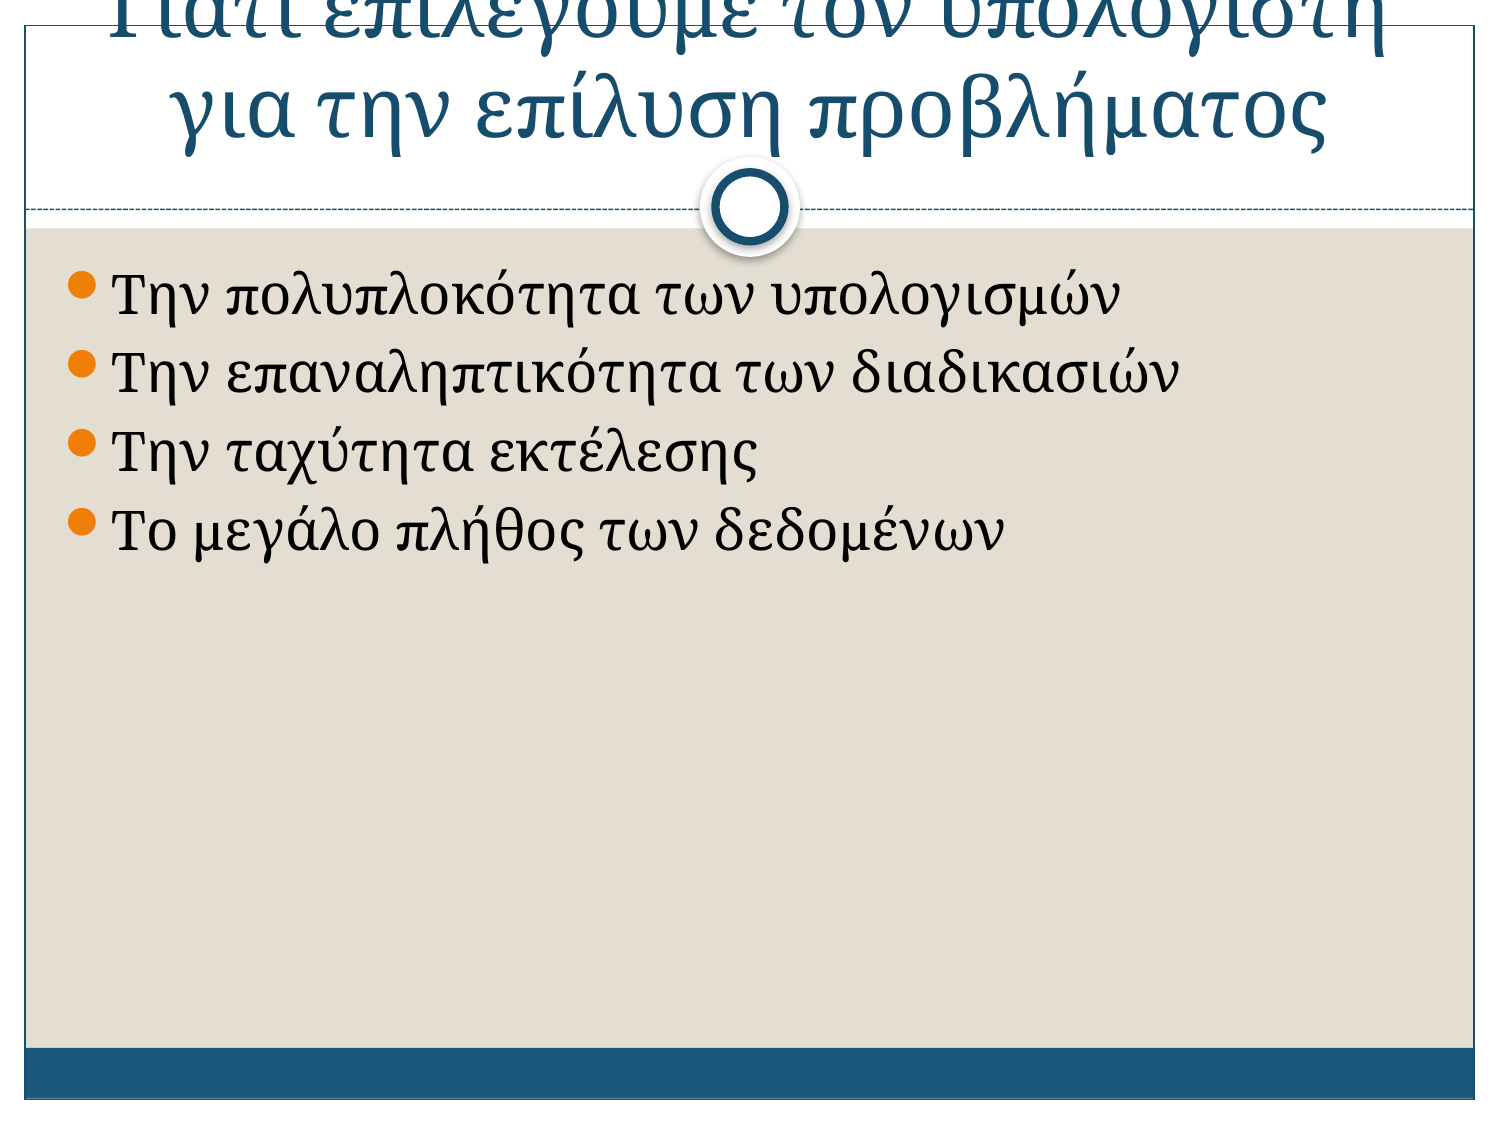

# Γιατί επιλέγουμε τον υπολογιστή για την επίλυση προβλήματος
Την πολυπλοκότητα των υπολογισμών
Την επαναληπτικότητα των διαδικασιών
Την ταχύτητα εκτέλεσης
Το μεγάλο πλήθος των δεδομένων